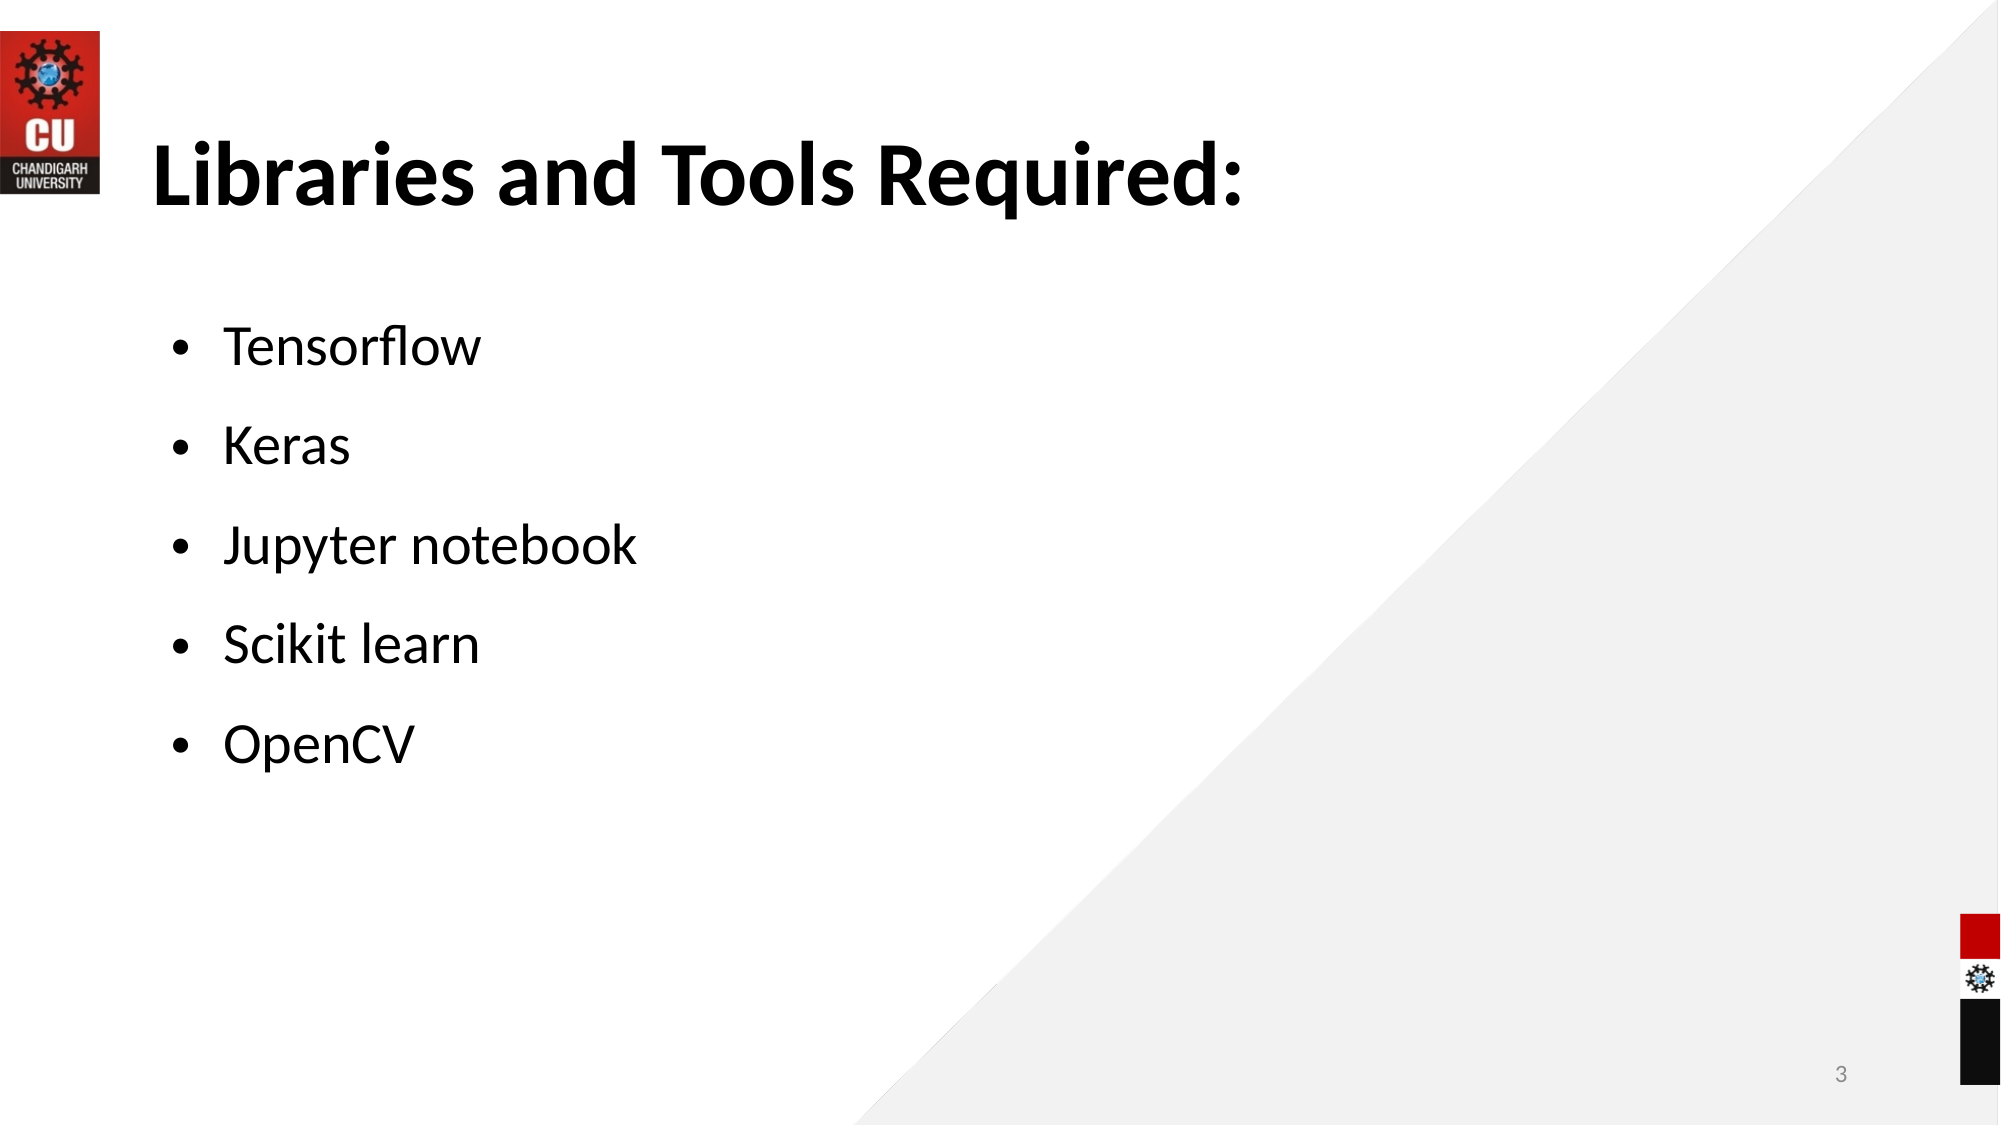

# Libraries and Tools Required:
Tensorflow
Keras
Jupyter notebook
Scikit learn
OpenCV
3